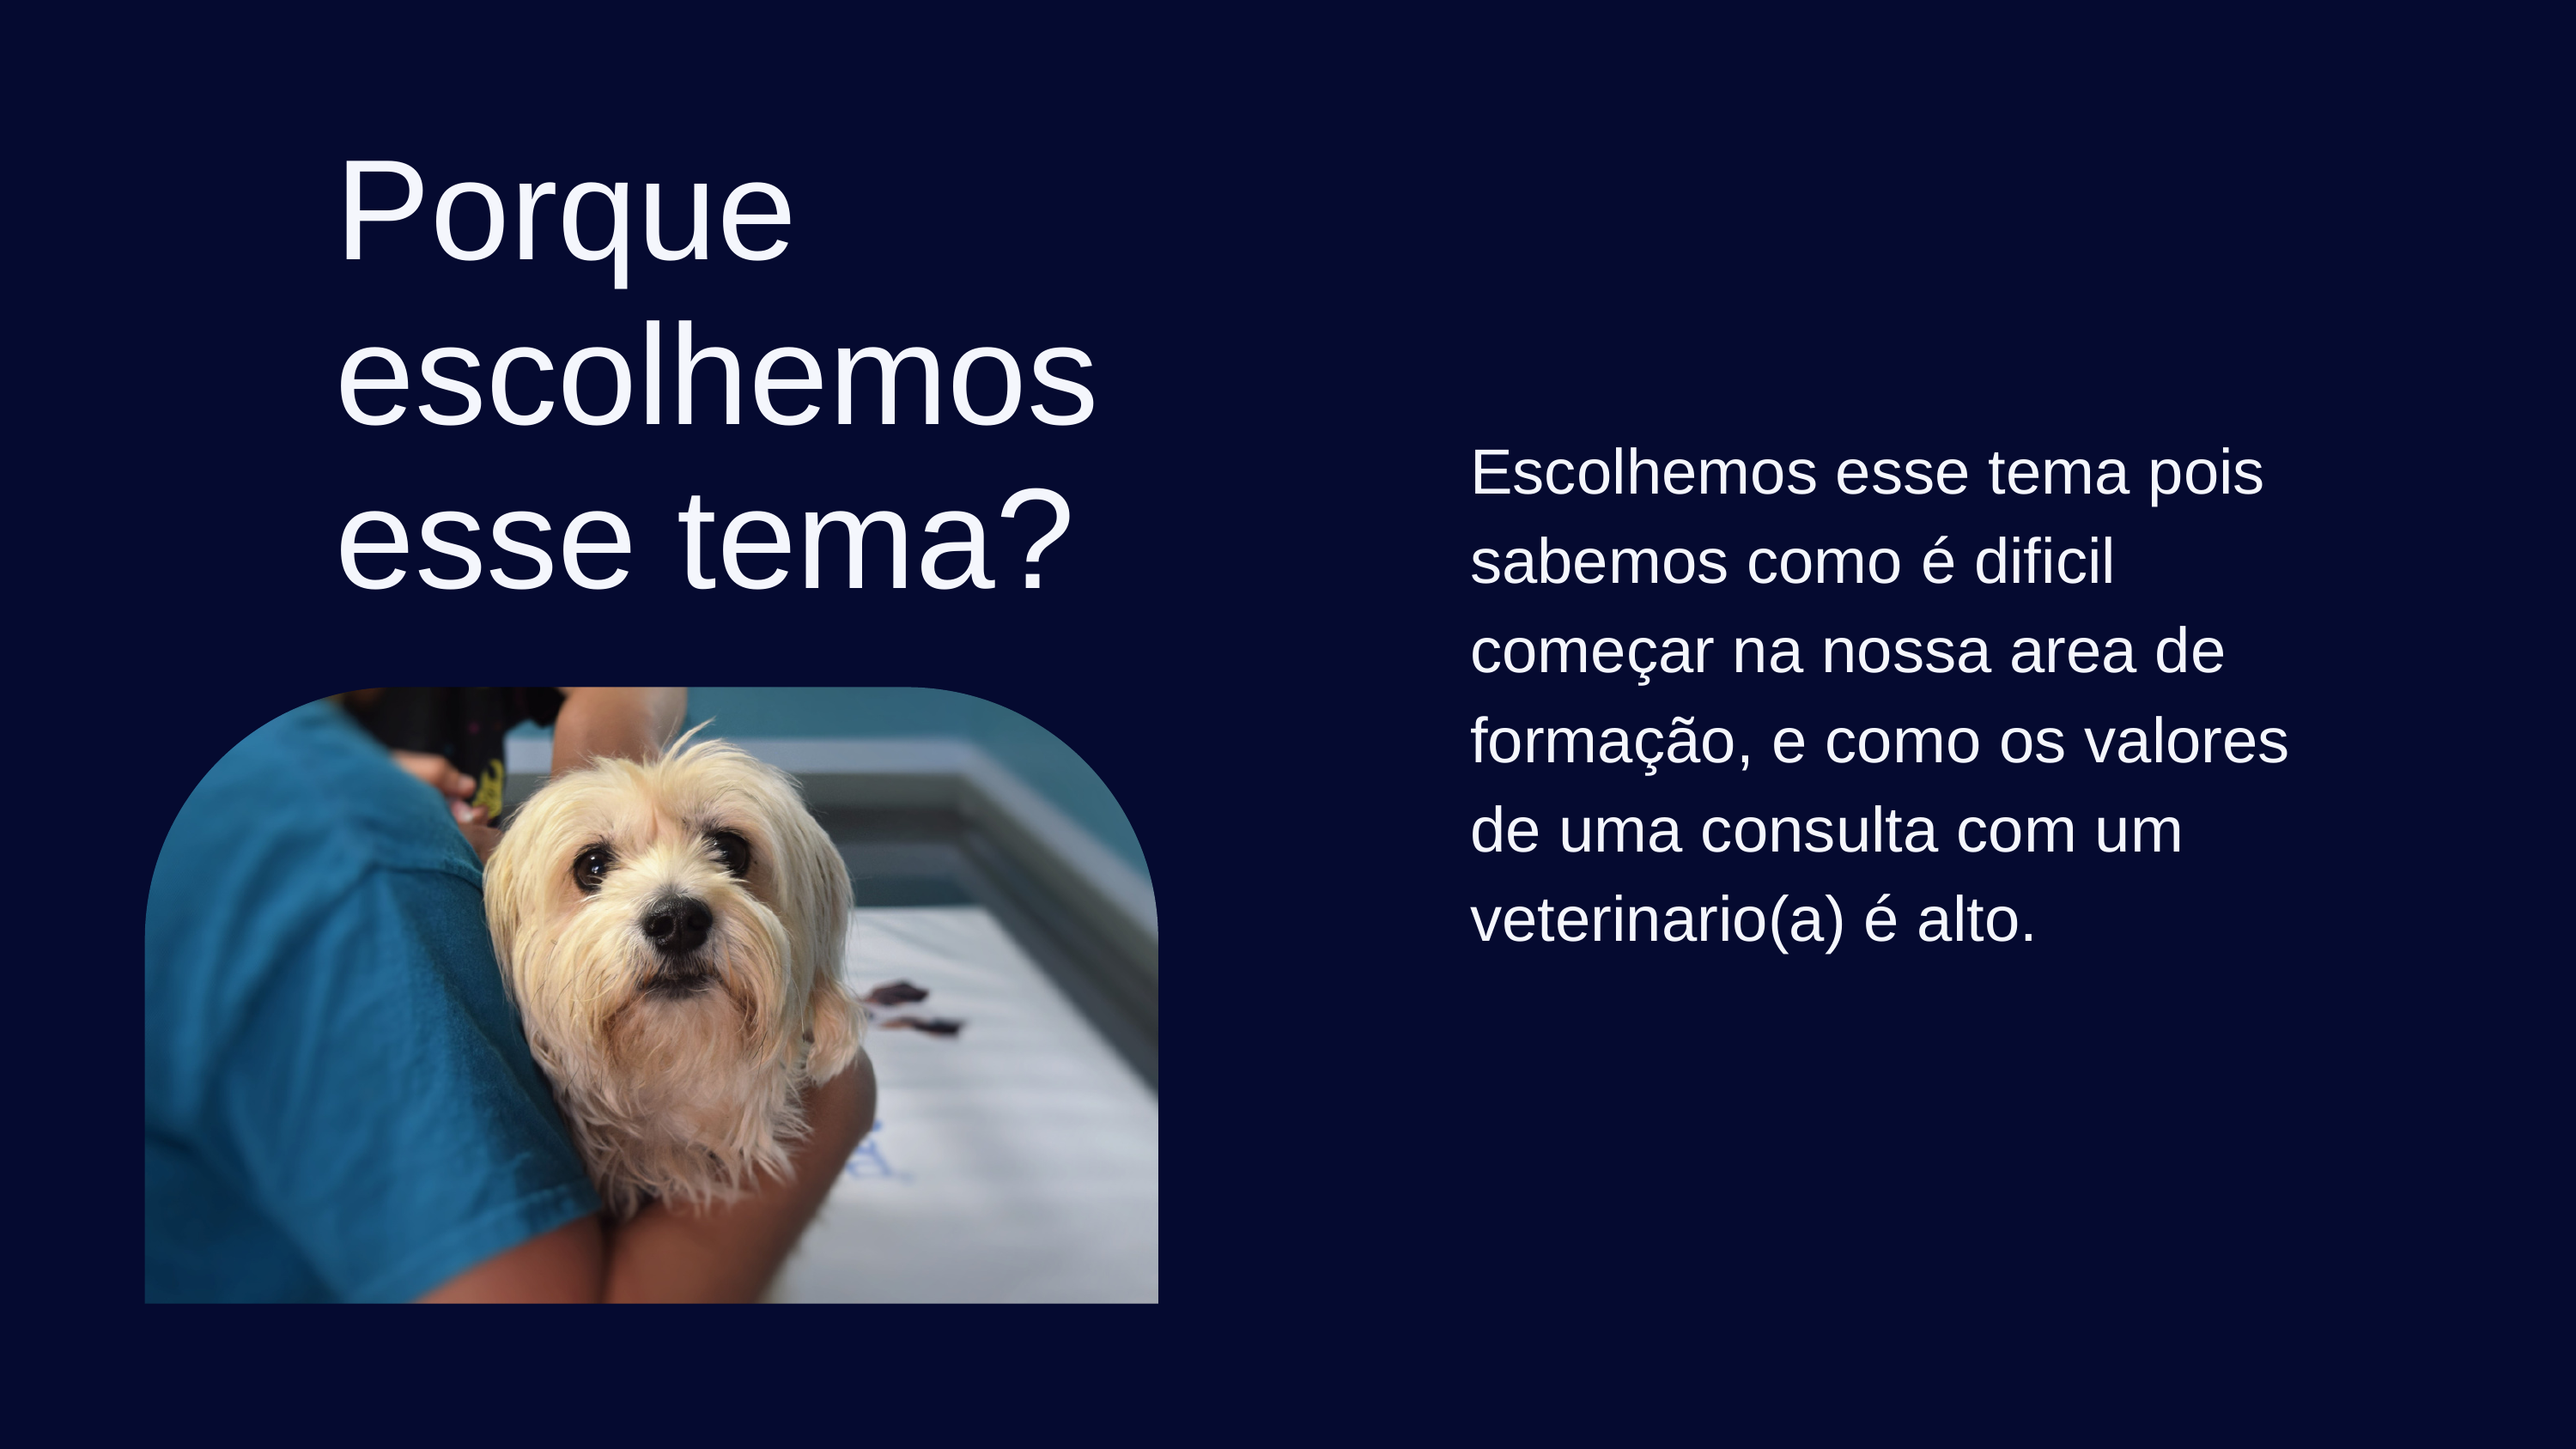

Porque escolhemos esse tema?
Escolhemos esse tema pois sabemos como é dificil começar na nossa area de formação, e como os valores de uma consulta com um veterinario(a) é alto.